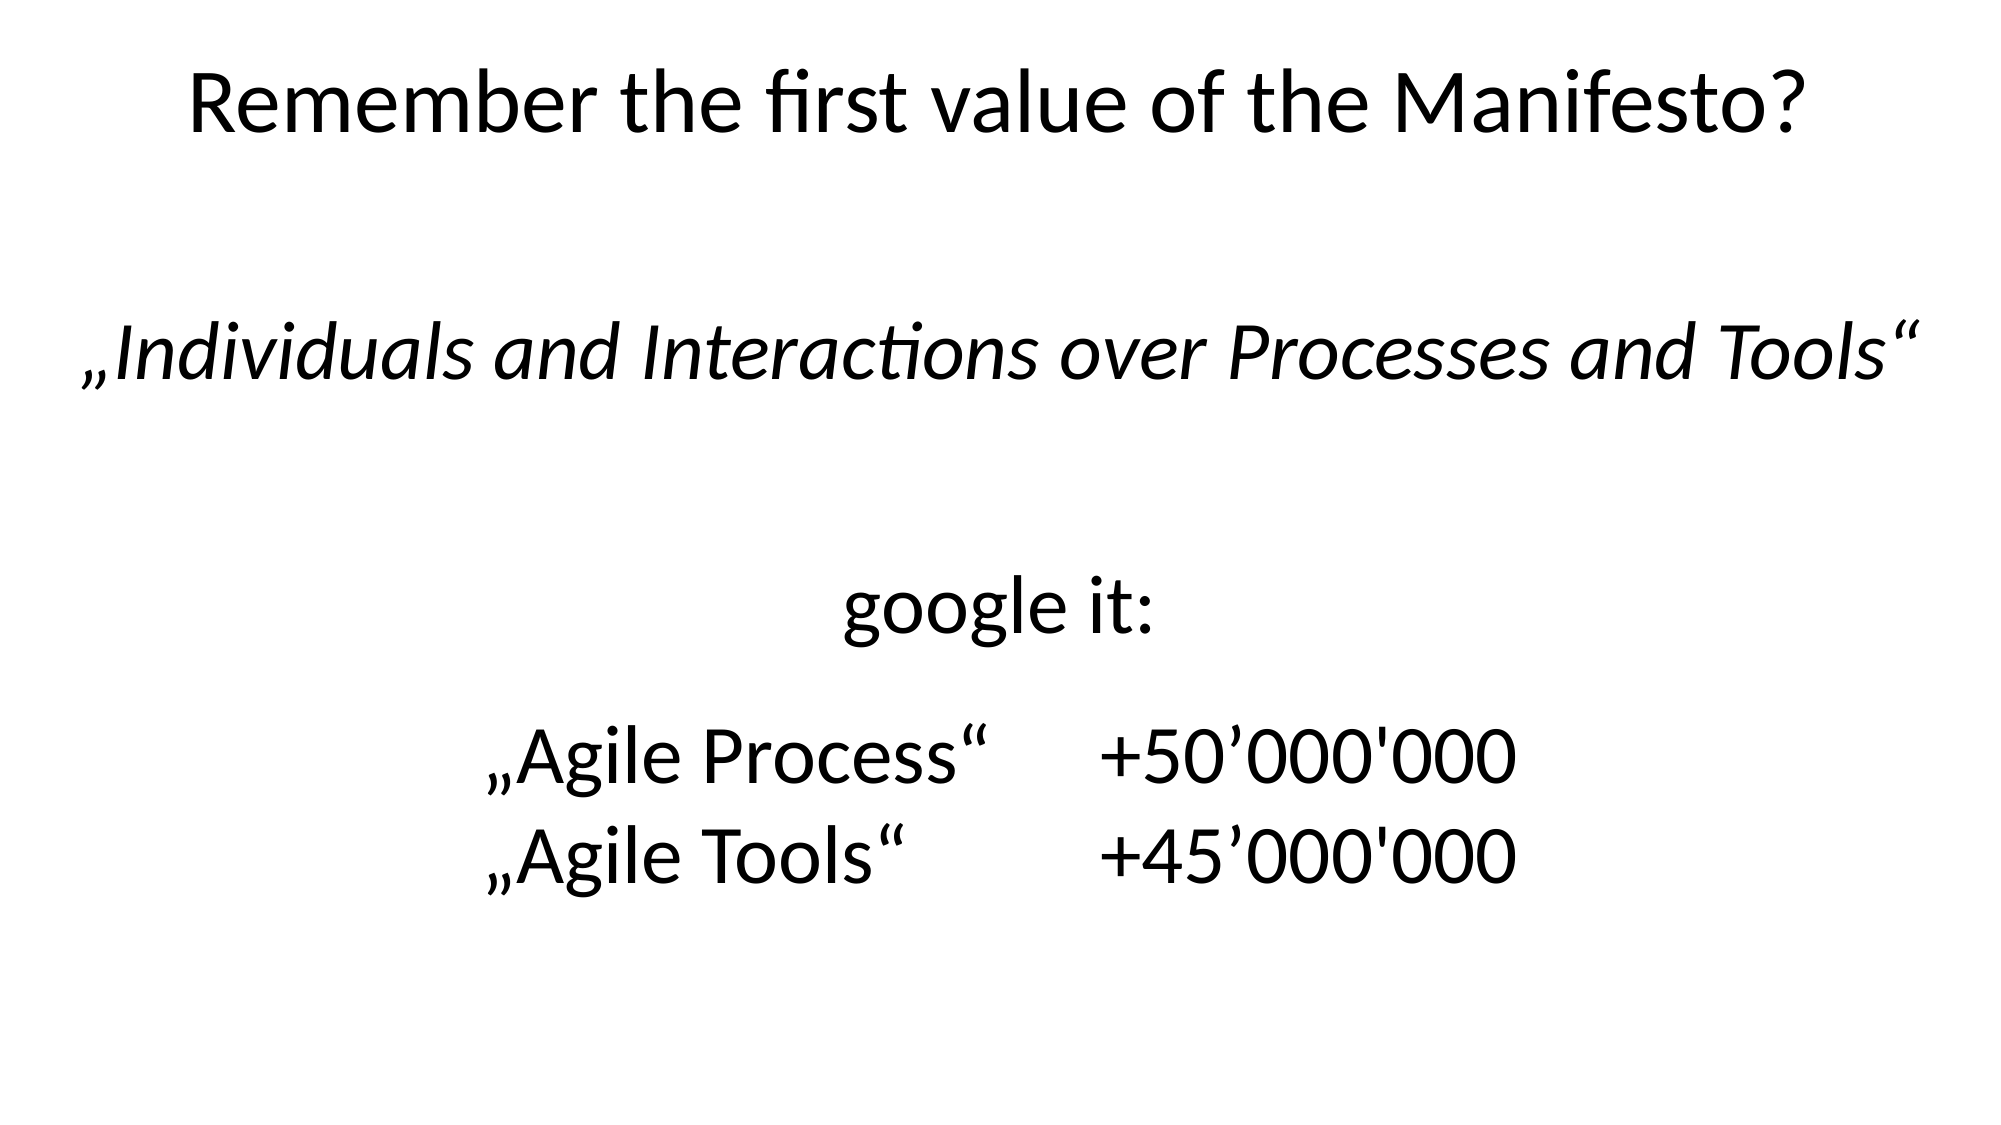

Remember the first value of the Manifesto?
„Individuals and Interactions over Processes and Tools“
google it:
„Agile Process“	 +50’000'000
„Agile Tools“  	 +45’000'000